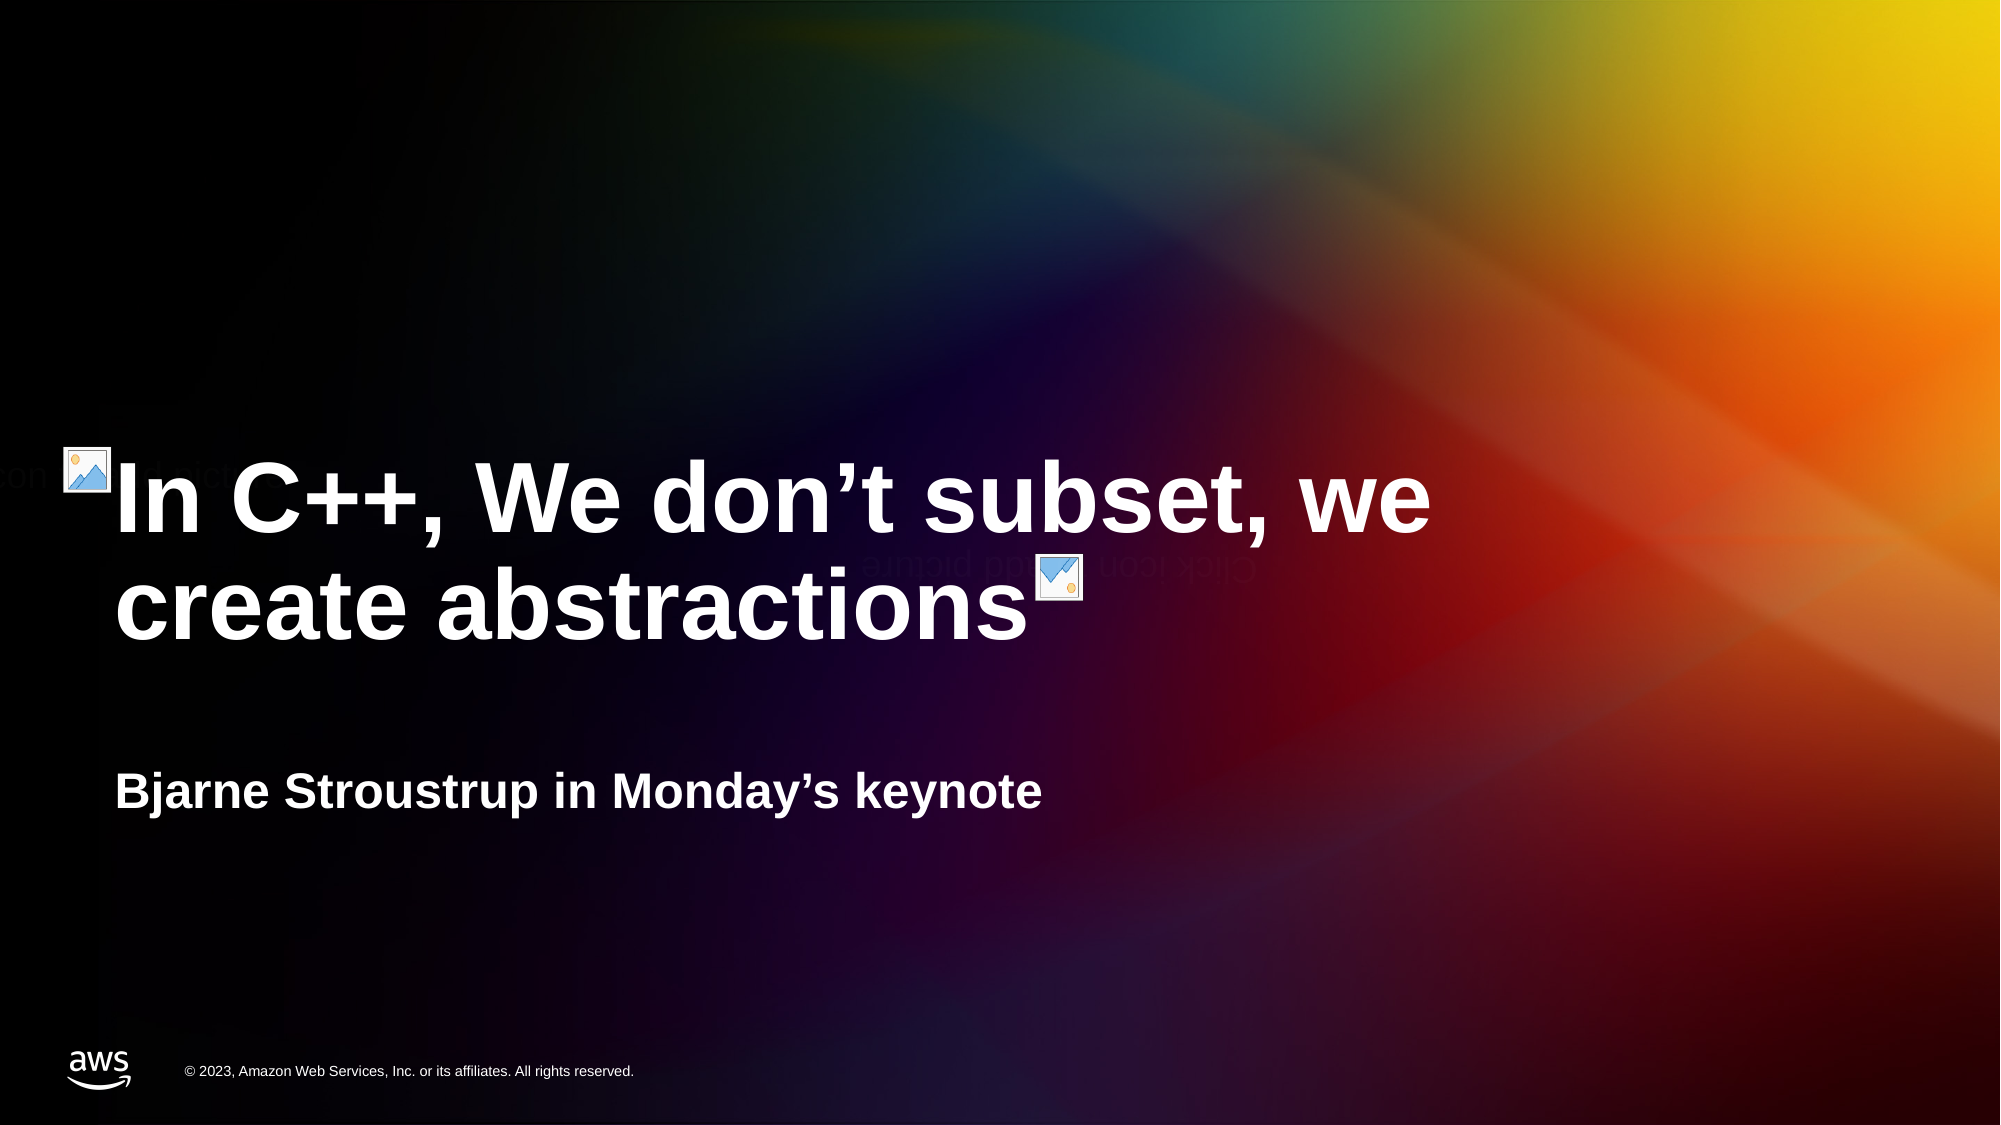

# In C++, We don’t subset, we create abstractions

Bjarne Stroustrup in Monday’s keynote